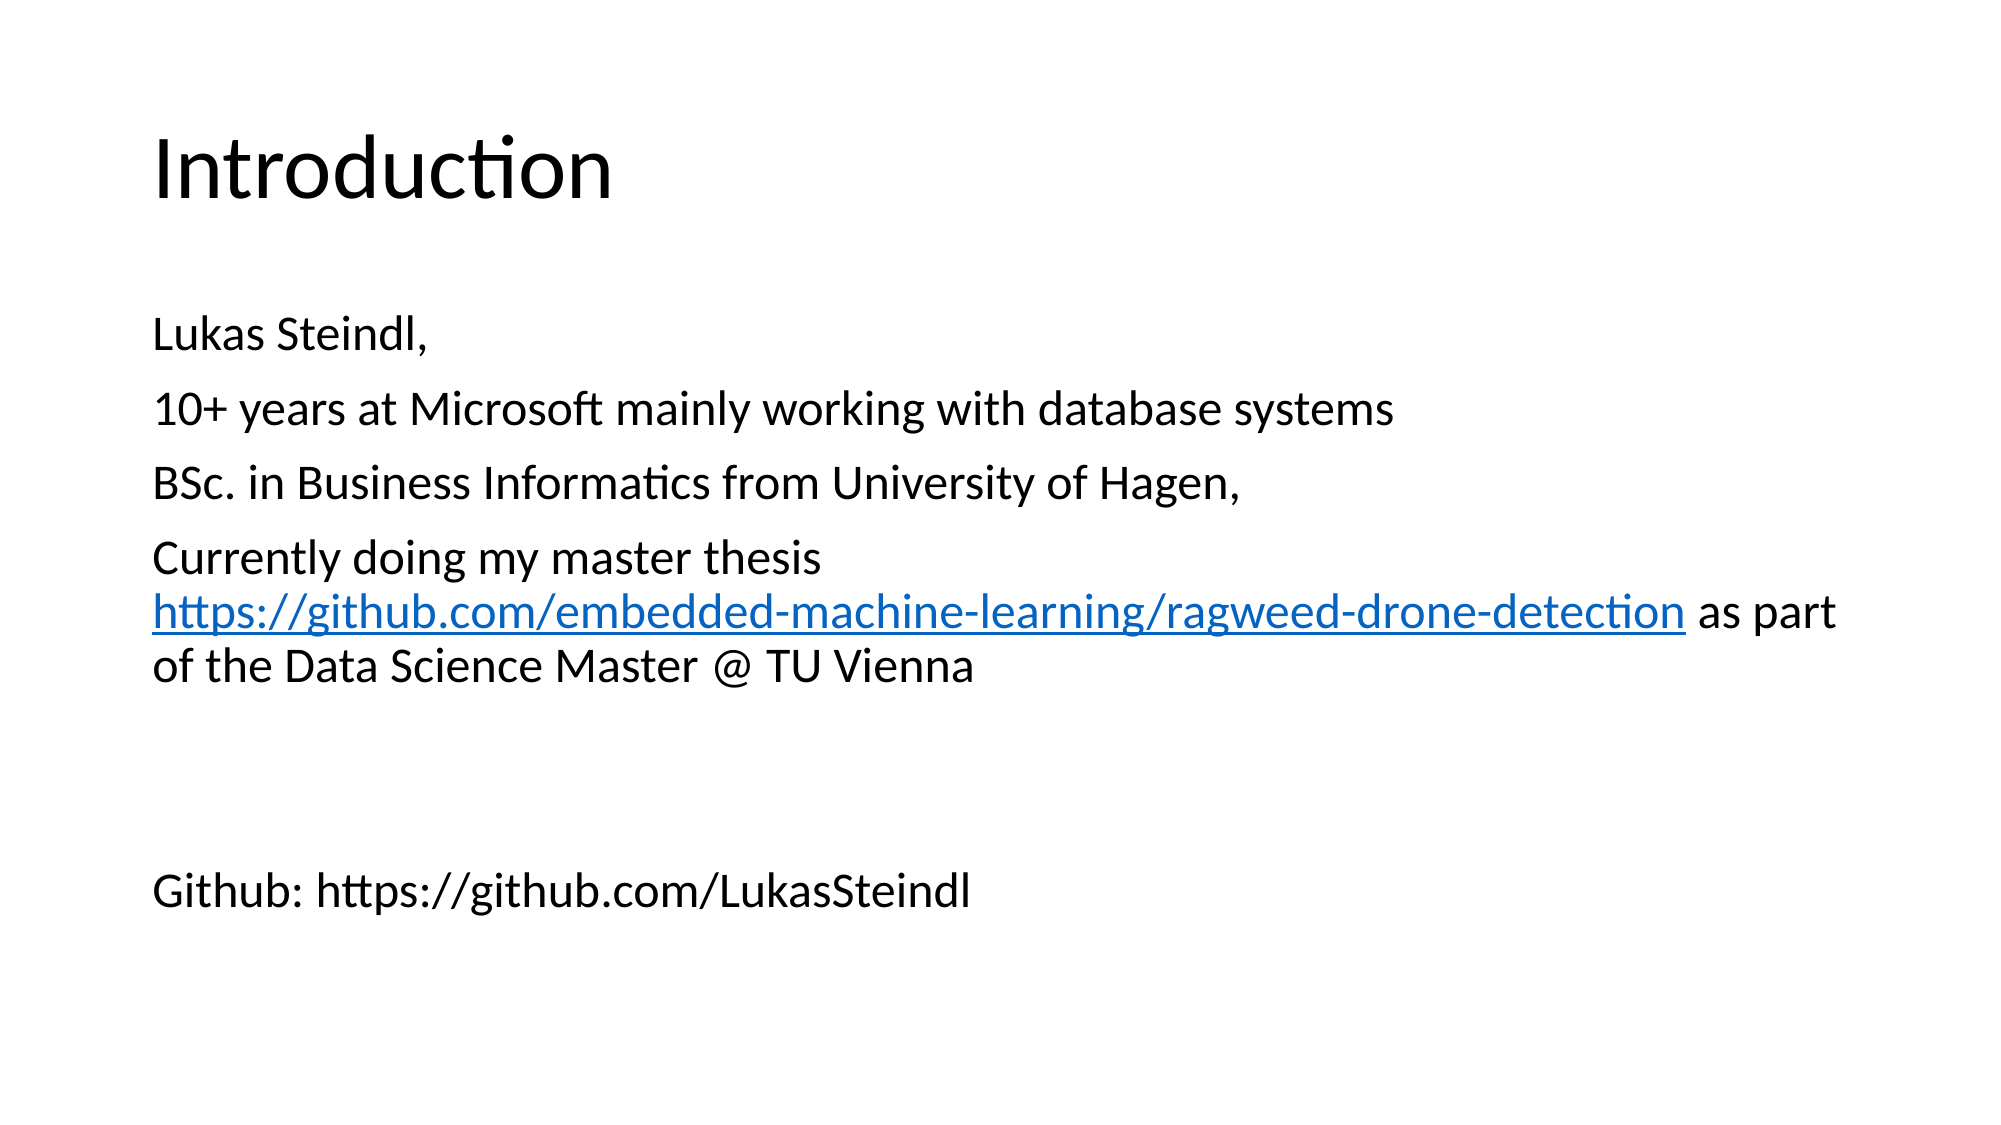

# Introduction
Lukas Steindl,
10+ years at Microsoft mainly working with database systems
BSc. in Business Informatics from University of Hagen,
Currently doing my master thesis https://github.com/embedded-machine-learning/ragweed-drone-detection as part of the Data Science Master @ TU Vienna

Github: https://github.com/LukasSteindl